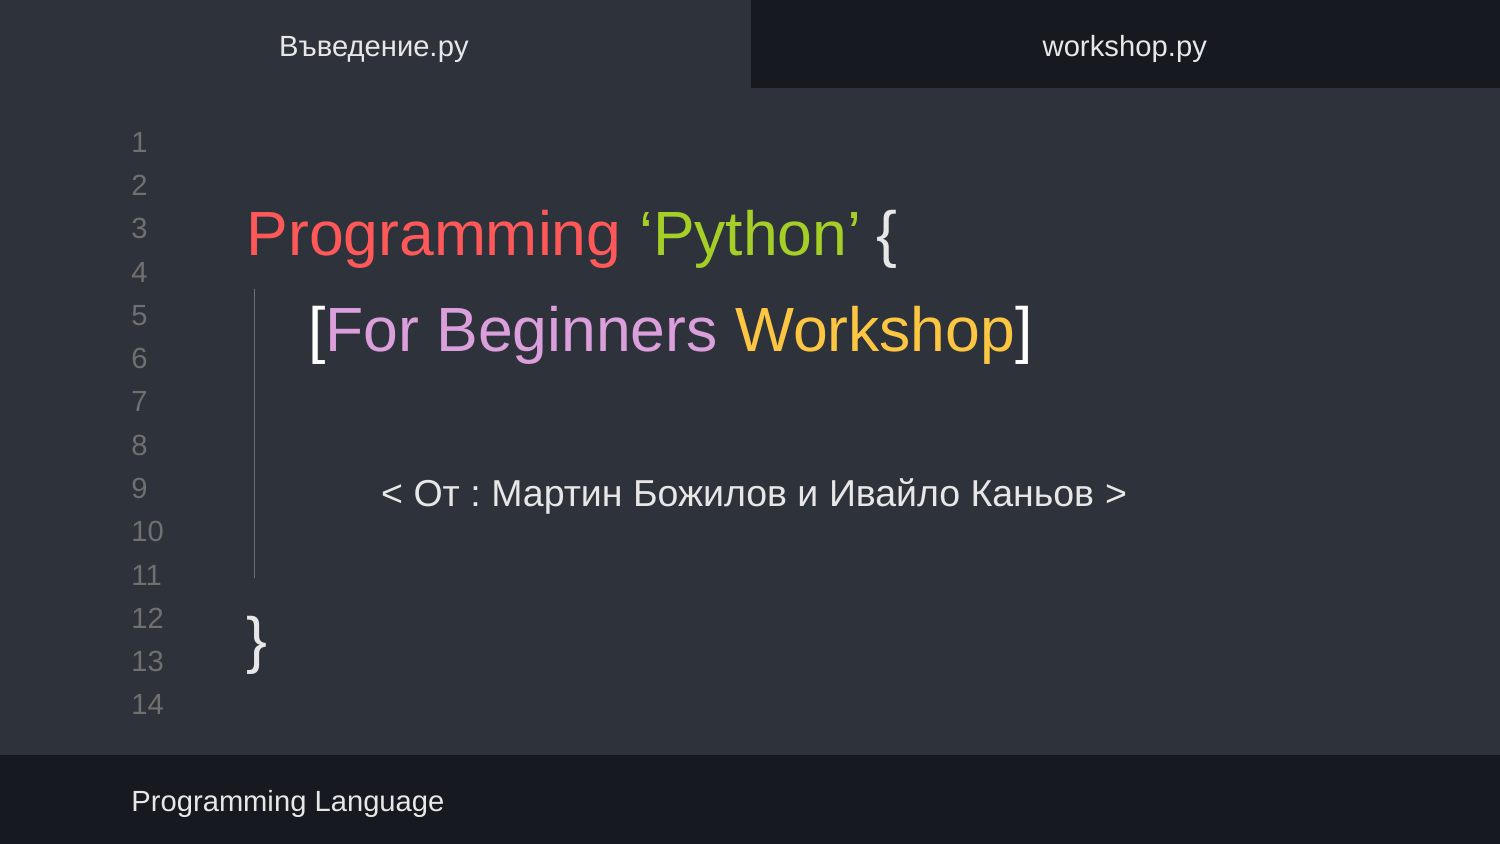

Въведение.py
workshop.py
# Programming ‘Python’ {
}
[For Beginners Workshop]
< От : Мартин Божилов и Ивайло Каньов >
Programming Language